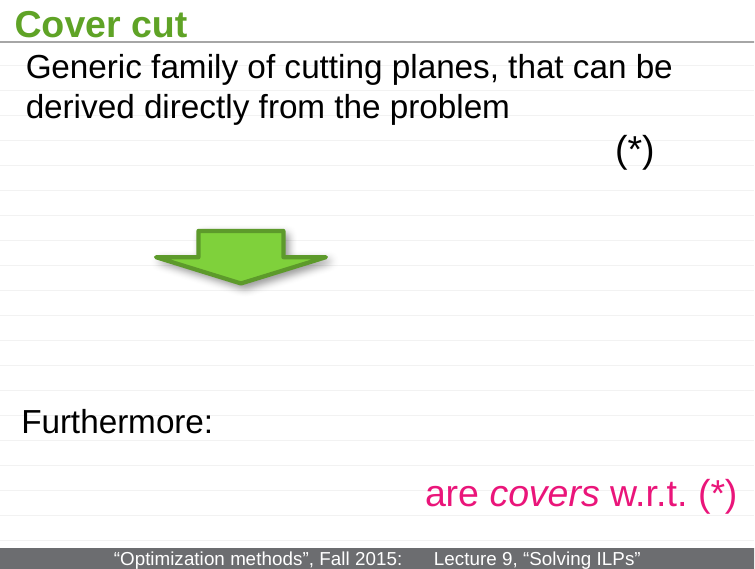

# Cover cut
Generic family of cutting planes, that can be derived directly from the problem
(*)

Furthermore:
are covers w.r.t. (*)